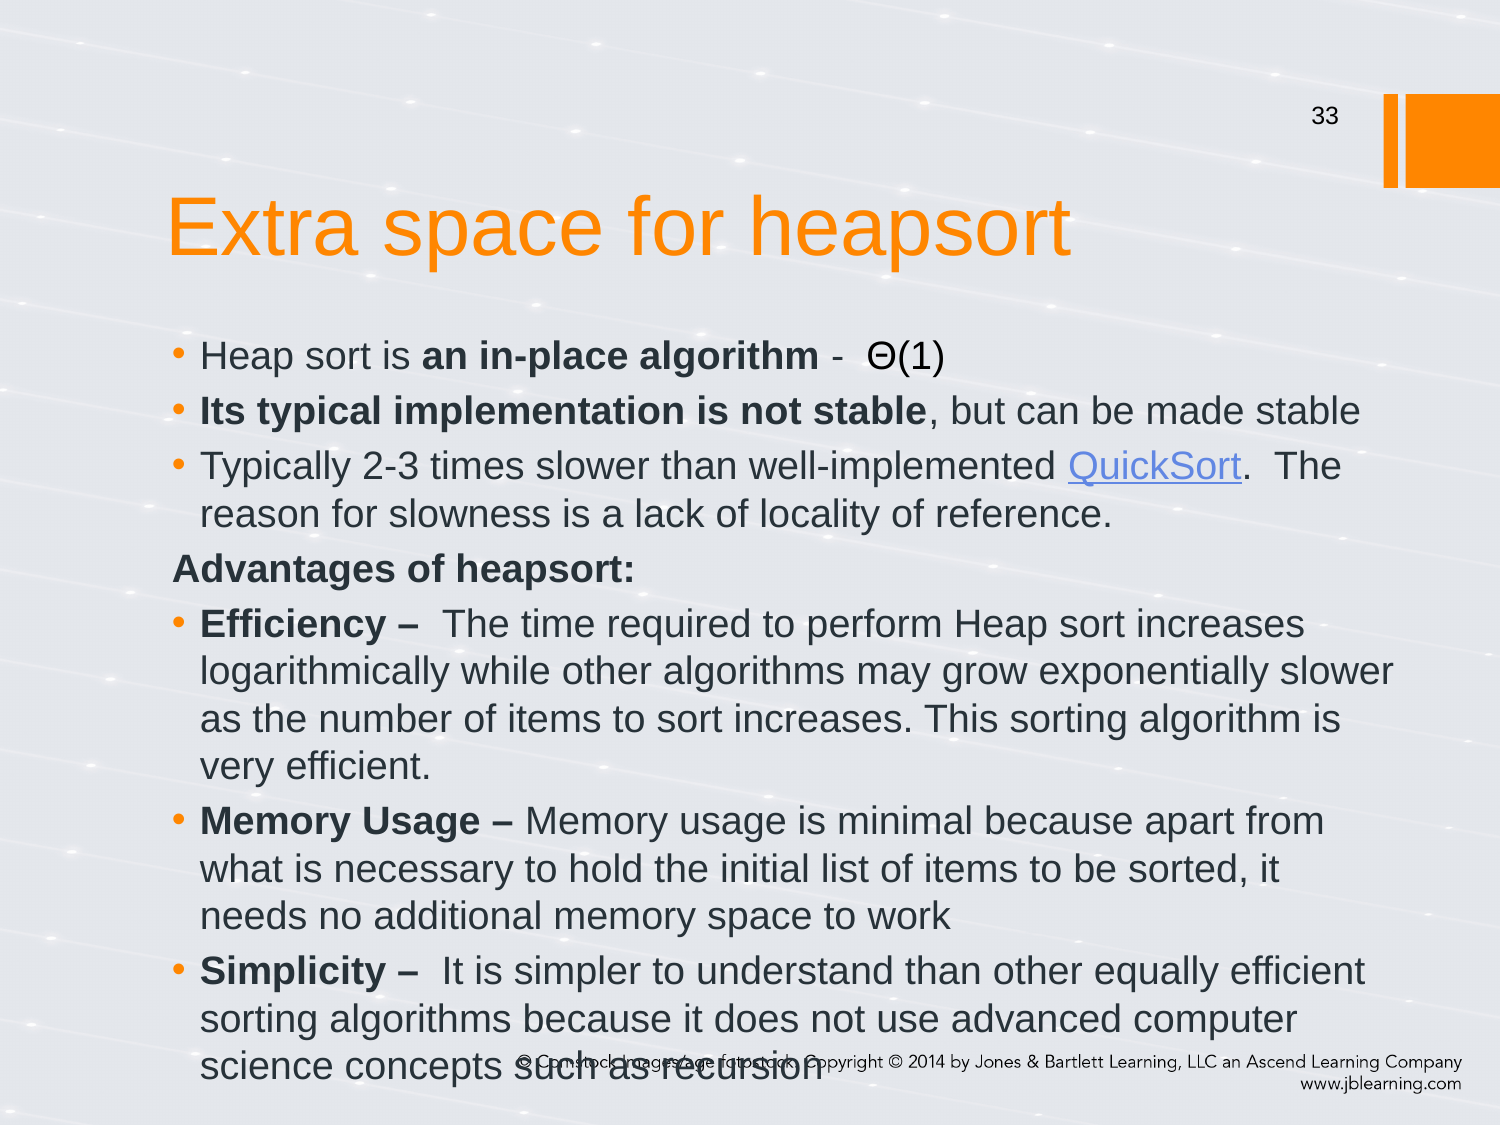

# Extra space for heapsort
33
Heap sort is an in-place algorithm -  Θ(1)
Its typical implementation is not stable, but can be made stable
Typically 2-3 times slower than well-implemented QuickSort.  The reason for slowness is a lack of locality of reference.
Advantages of heapsort:
Efficiency –  The time required to perform Heap sort increases logarithmically while other algorithms may grow exponentially slower as the number of items to sort increases. This sorting algorithm is very efficient.
Memory Usage – Memory usage is minimal because apart from what is necessary to hold the initial list of items to be sorted, it needs no additional memory space to work
Simplicity –  It is simpler to understand than other equally efficient sorting algorithms because it does not use advanced computer science concepts such as recursion